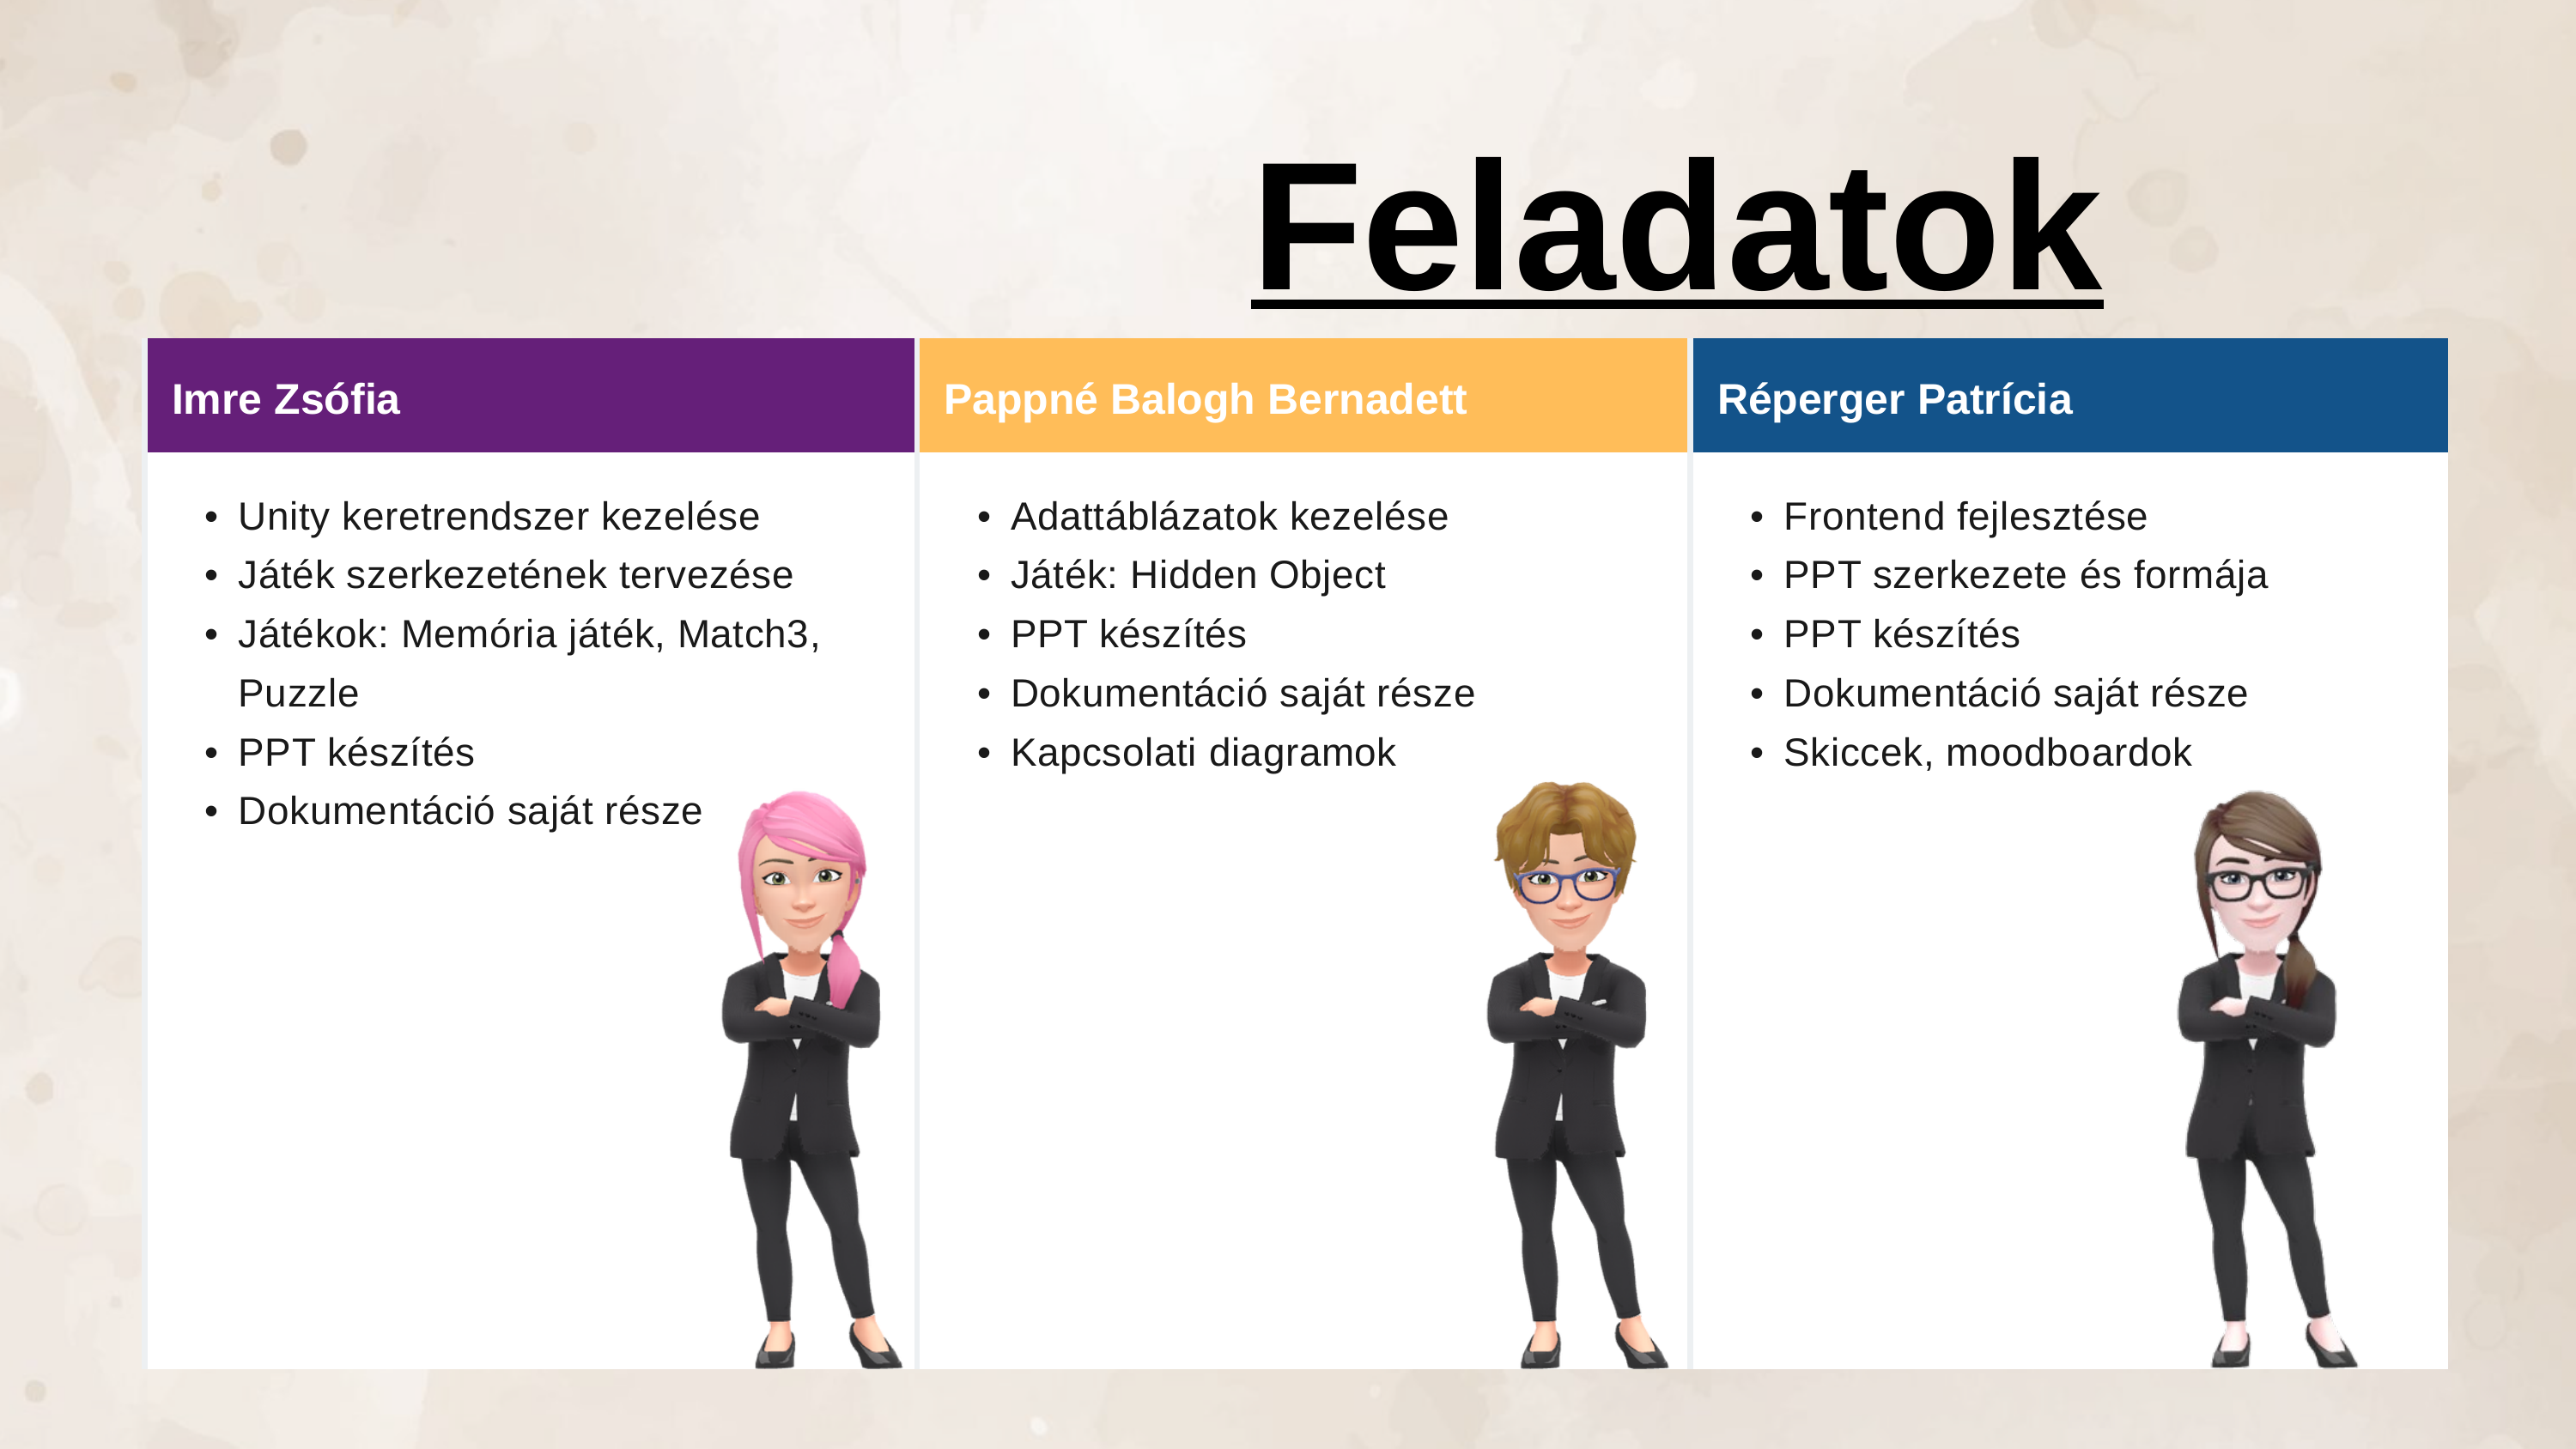

Feladatok megosztása
| Imre Zsófia | Pappné Balogh Bernadett | Réperger Patrícia |
| --- | --- | --- |
| Unity keretrendszer kezelése Játék szerkezetének tervezése Játékok: Memória játék, Match3, Puzzle PPT készítés Dokumentáció saját része | Adattáblázatok kezelése Játék: Hidden Object PPT készítés Dokumentáció saját része Kapcsolati diagramok | Frontend fejlesztése PPT szerkezete és formája PPT készítés Dokumentáció saját része Skiccek, moodboardok |